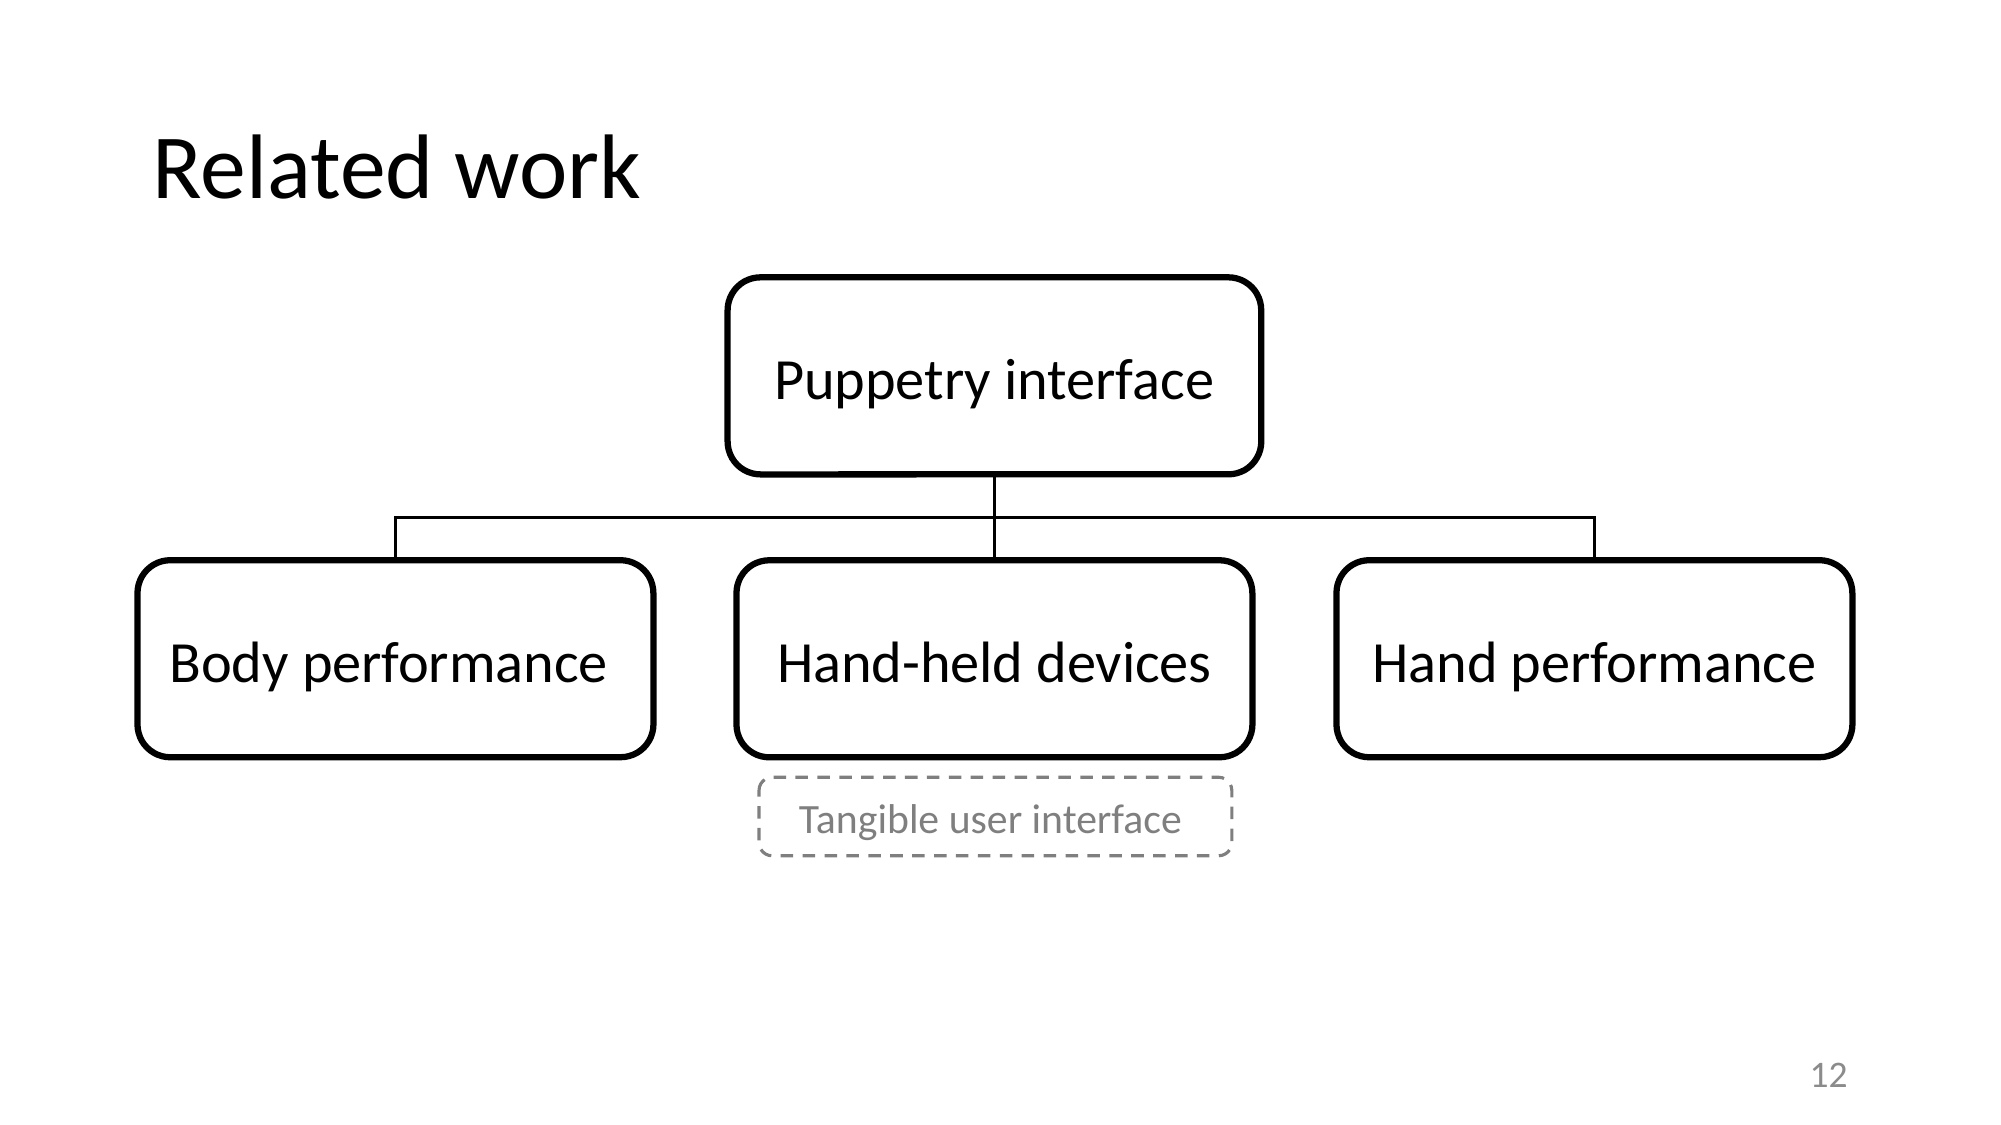

# Related work
Puppetry interface
Body performance
Hand performance
Hand-held devices
Tangible user interface
12